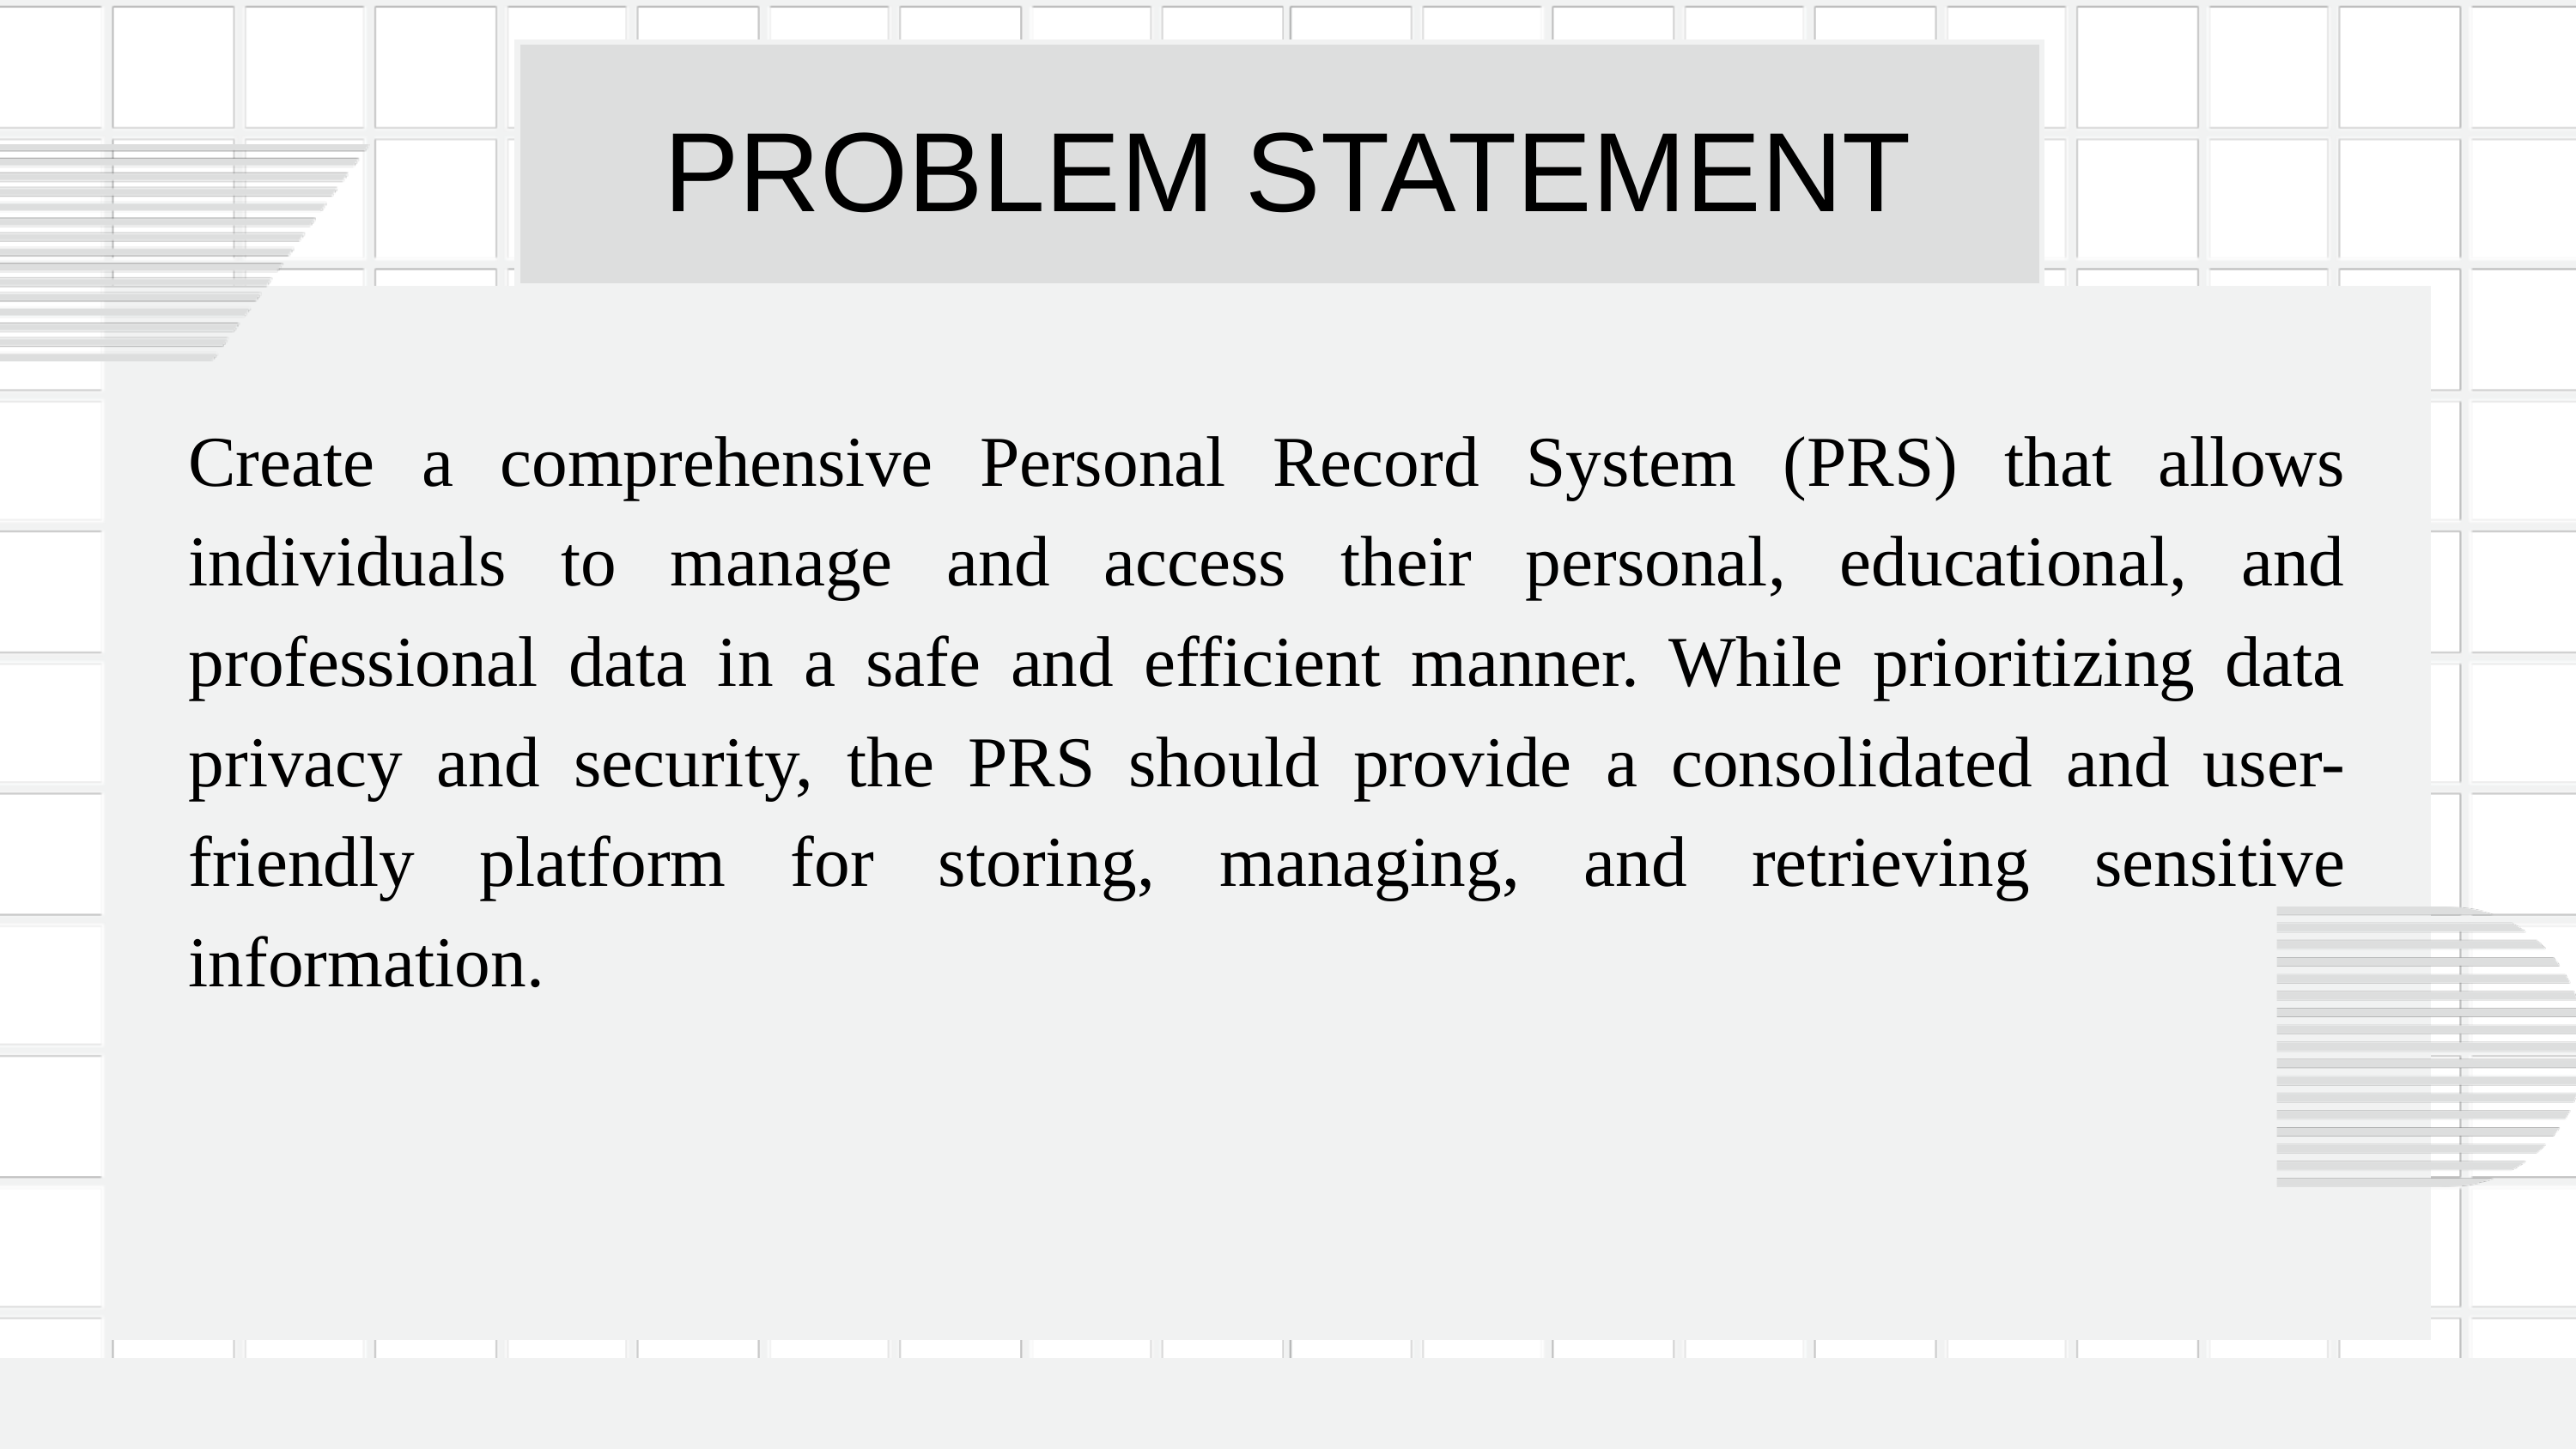

PROBLEM STATEMENT

Create a comprehensive Personal Record System (PRS) that allows individuals to manage and access their personal, educational, and professional data in a safe and efficient manner. While prioritizing data privacy and security, the PRS should provide a consolidated and user-friendly platform for storing, managing, and retrieving sensitive information.